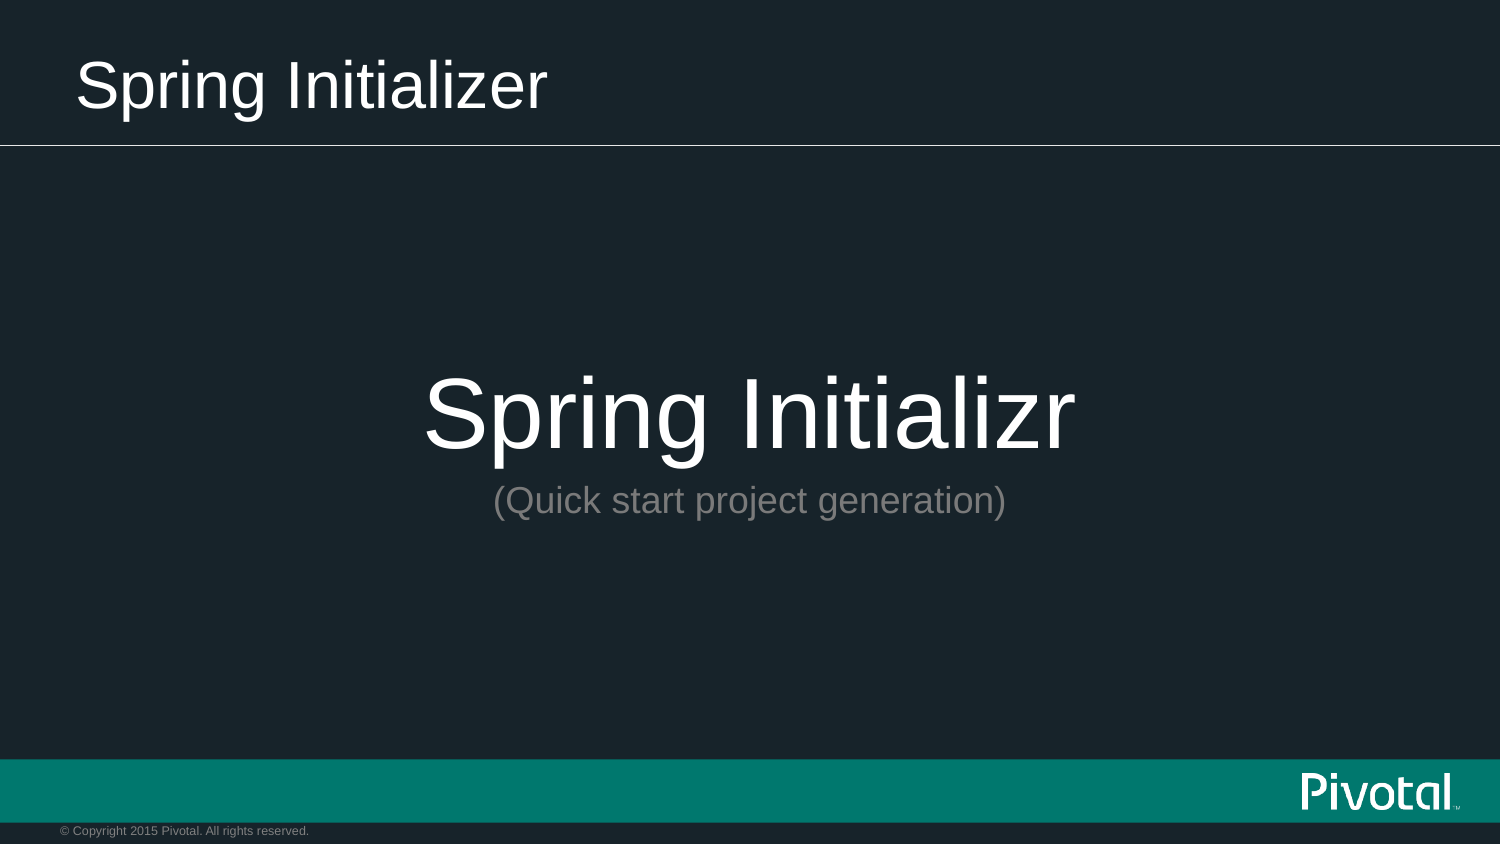

# Spring Initializer
Spring Initializr
(Quick start project generation)